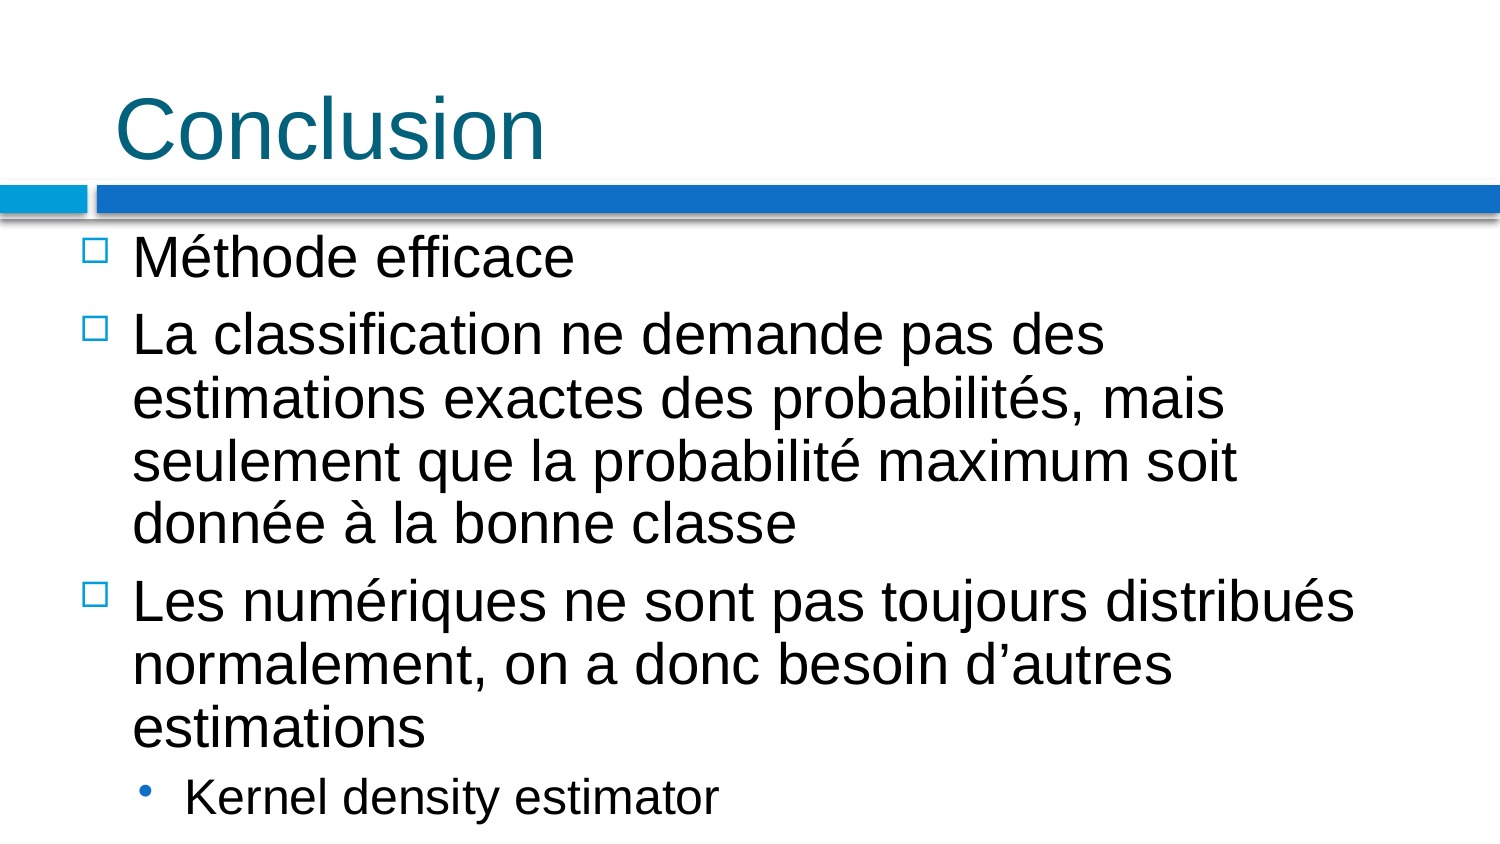

# Conclusion
Méthode efficace
La classification ne demande pas des estimations exactes des probabilités, mais seulement que la probabilité maximum soit donnée à la bonne classe
Les numériques ne sont pas toujours distribués normalement, on a donc besoin d’autres estimations
Kernel density estimator